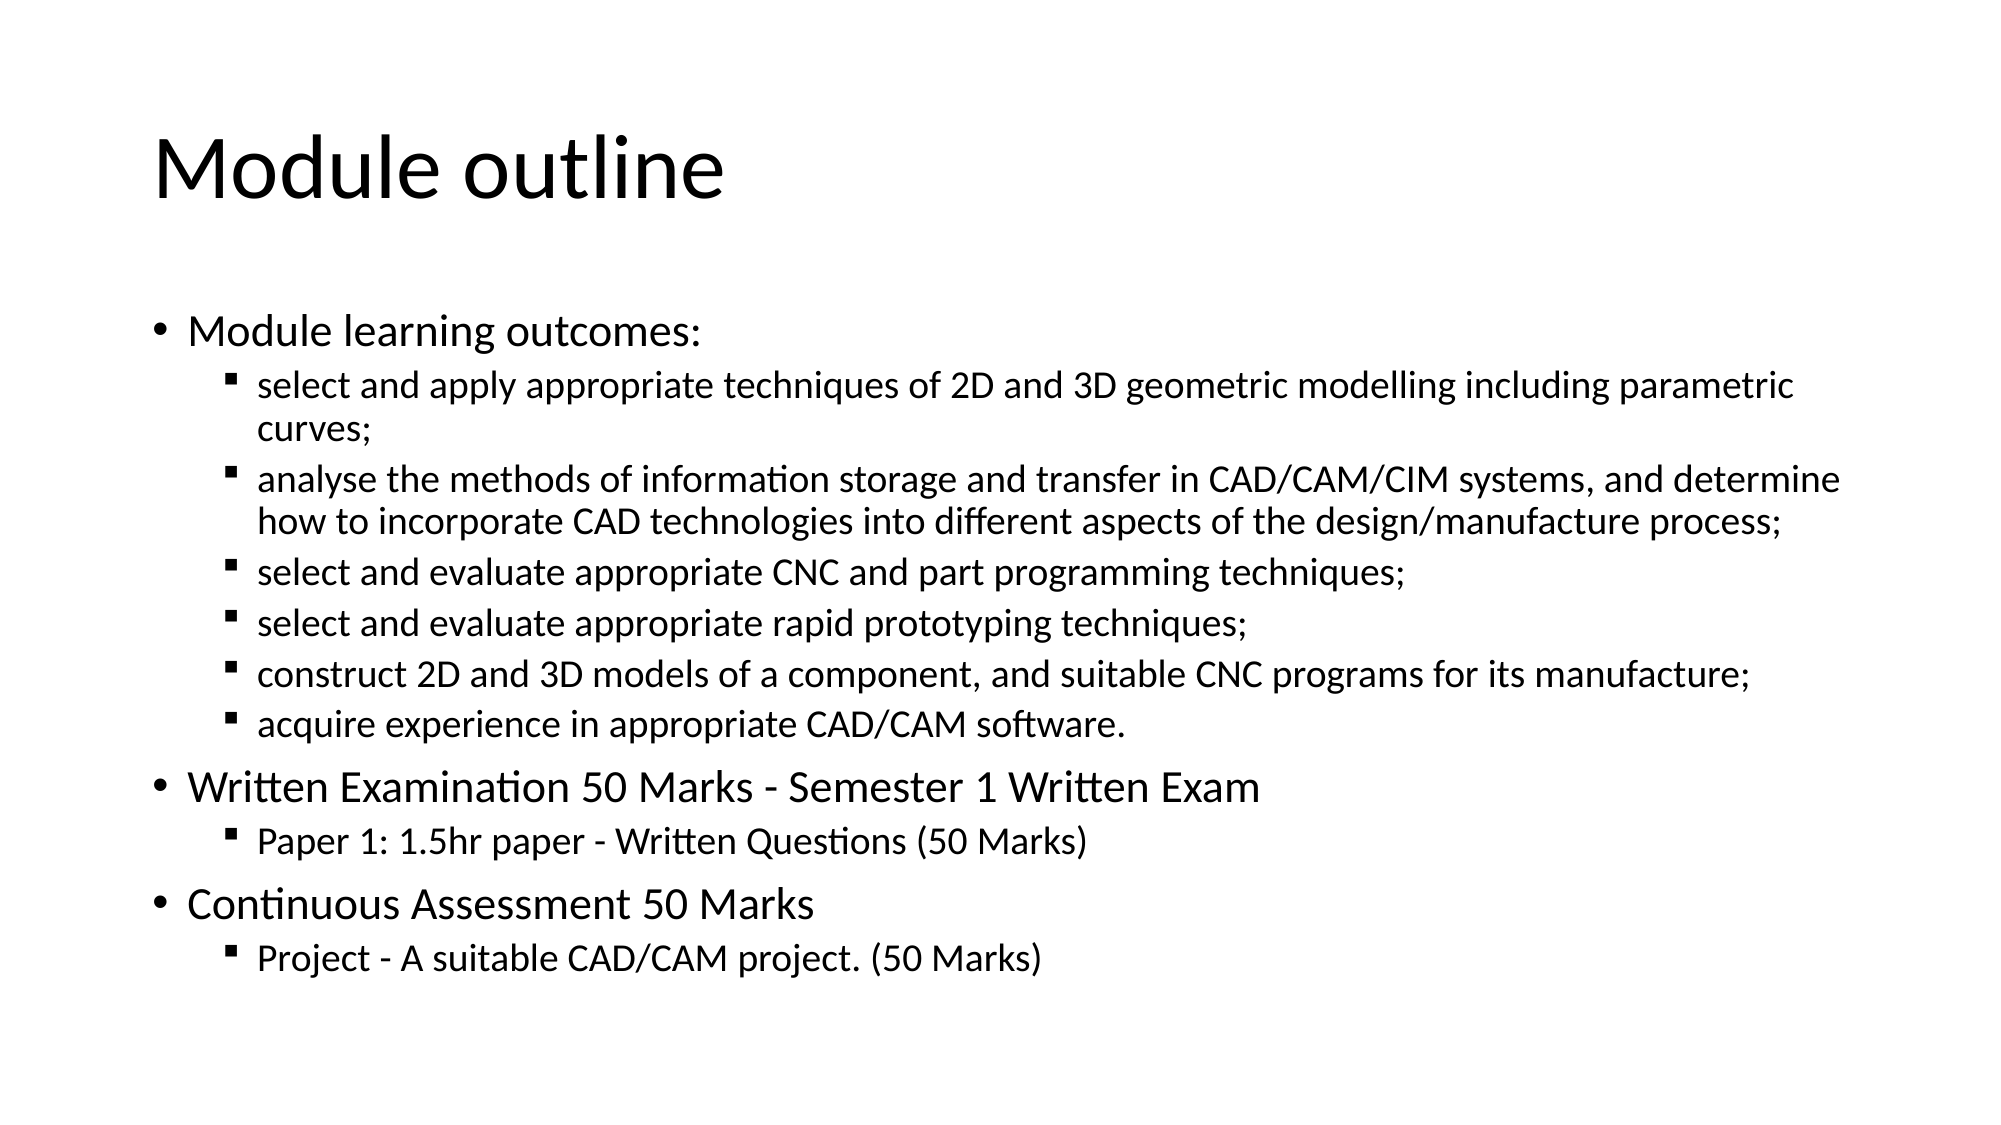

# Module outline
Module learning outcomes:
select and apply appropriate techniques of 2D and 3D geometric modelling including parametric curves;
analyse the methods of information storage and transfer in CAD/CAM/CIM systems, and determine how to incorporate CAD technologies into different aspects of the design/manufacture process;
select and evaluate appropriate CNC and part programming techniques;
select and evaluate appropriate rapid prototyping techniques;
construct 2D and 3D models of a component, and suitable CNC programs for its manufacture;
acquire experience in appropriate CAD/CAM software.
Written Examination 50 Marks - Semester 1 Written Exam
Paper 1: 1.5hr paper - Written Questions (50 Marks)
Continuous Assessment 50 Marks
Project - A suitable CAD/CAM project. (50 Marks)